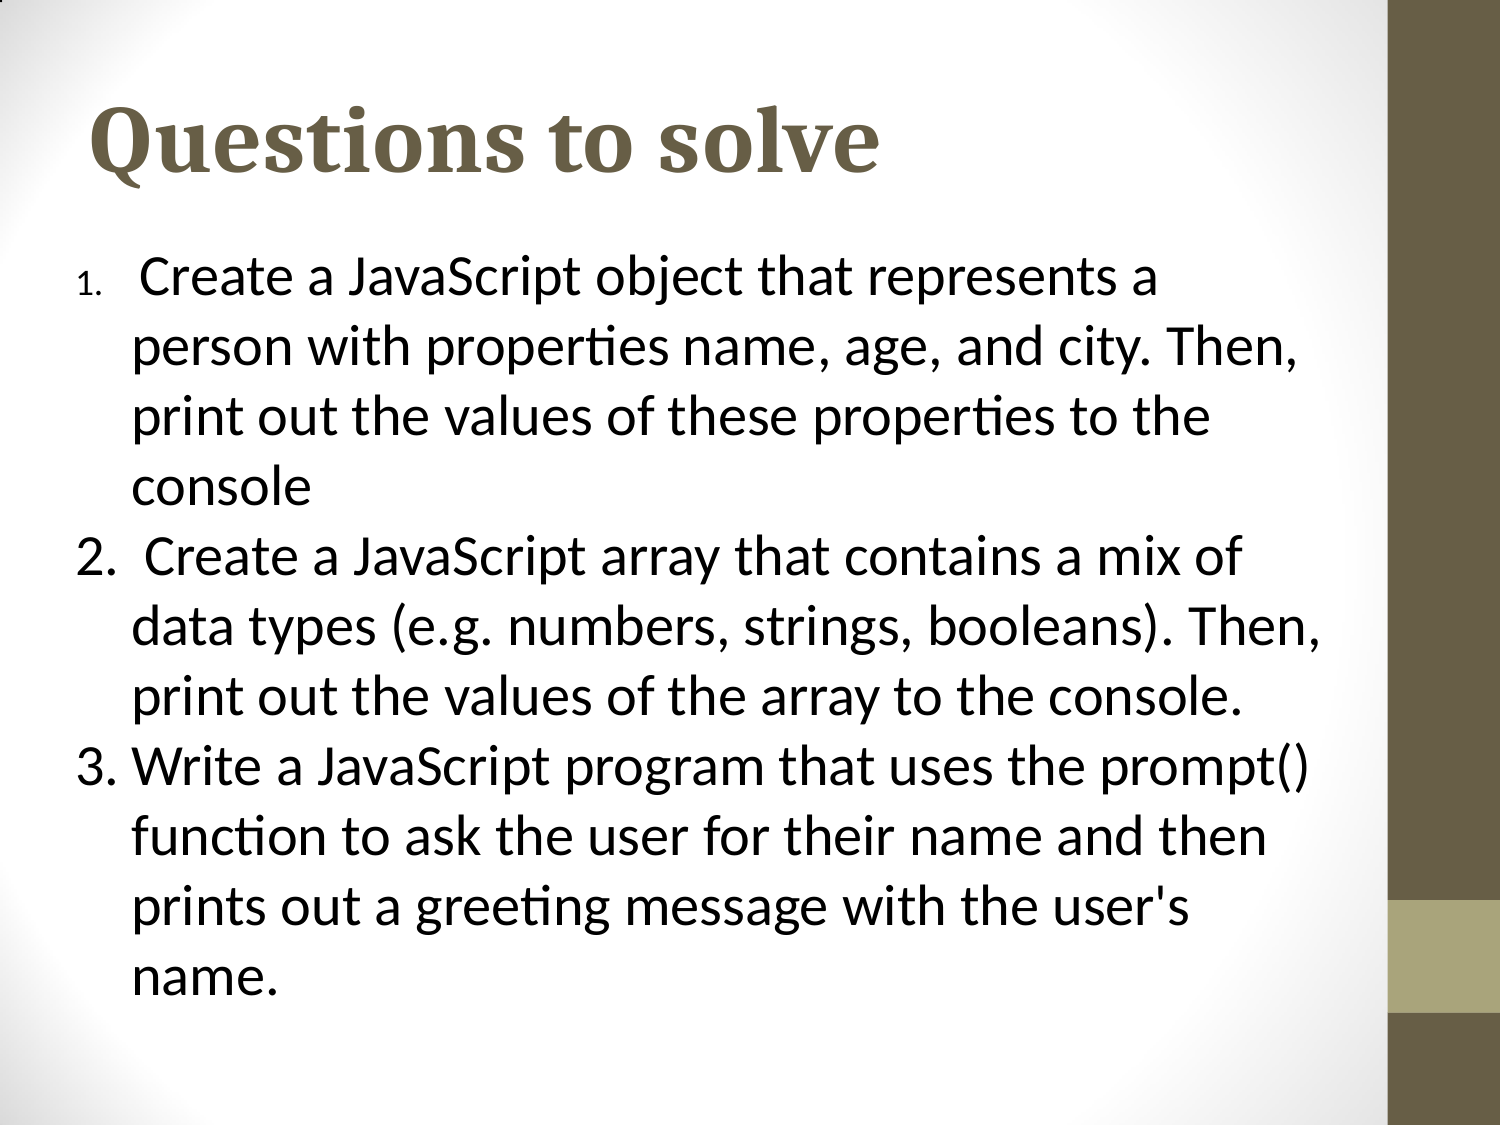

# Questions to solve
 Create a JavaScript object that represents a person with properties name, age, and city. Then, print out the values of these properties to the console
 Create a JavaScript array that contains a mix of data types (e.g. numbers, strings, booleans). Then, print out the values of the array to the console.
Write a JavaScript program that uses the prompt() function to ask the user for their name and then prints out a greeting message with the user's name.